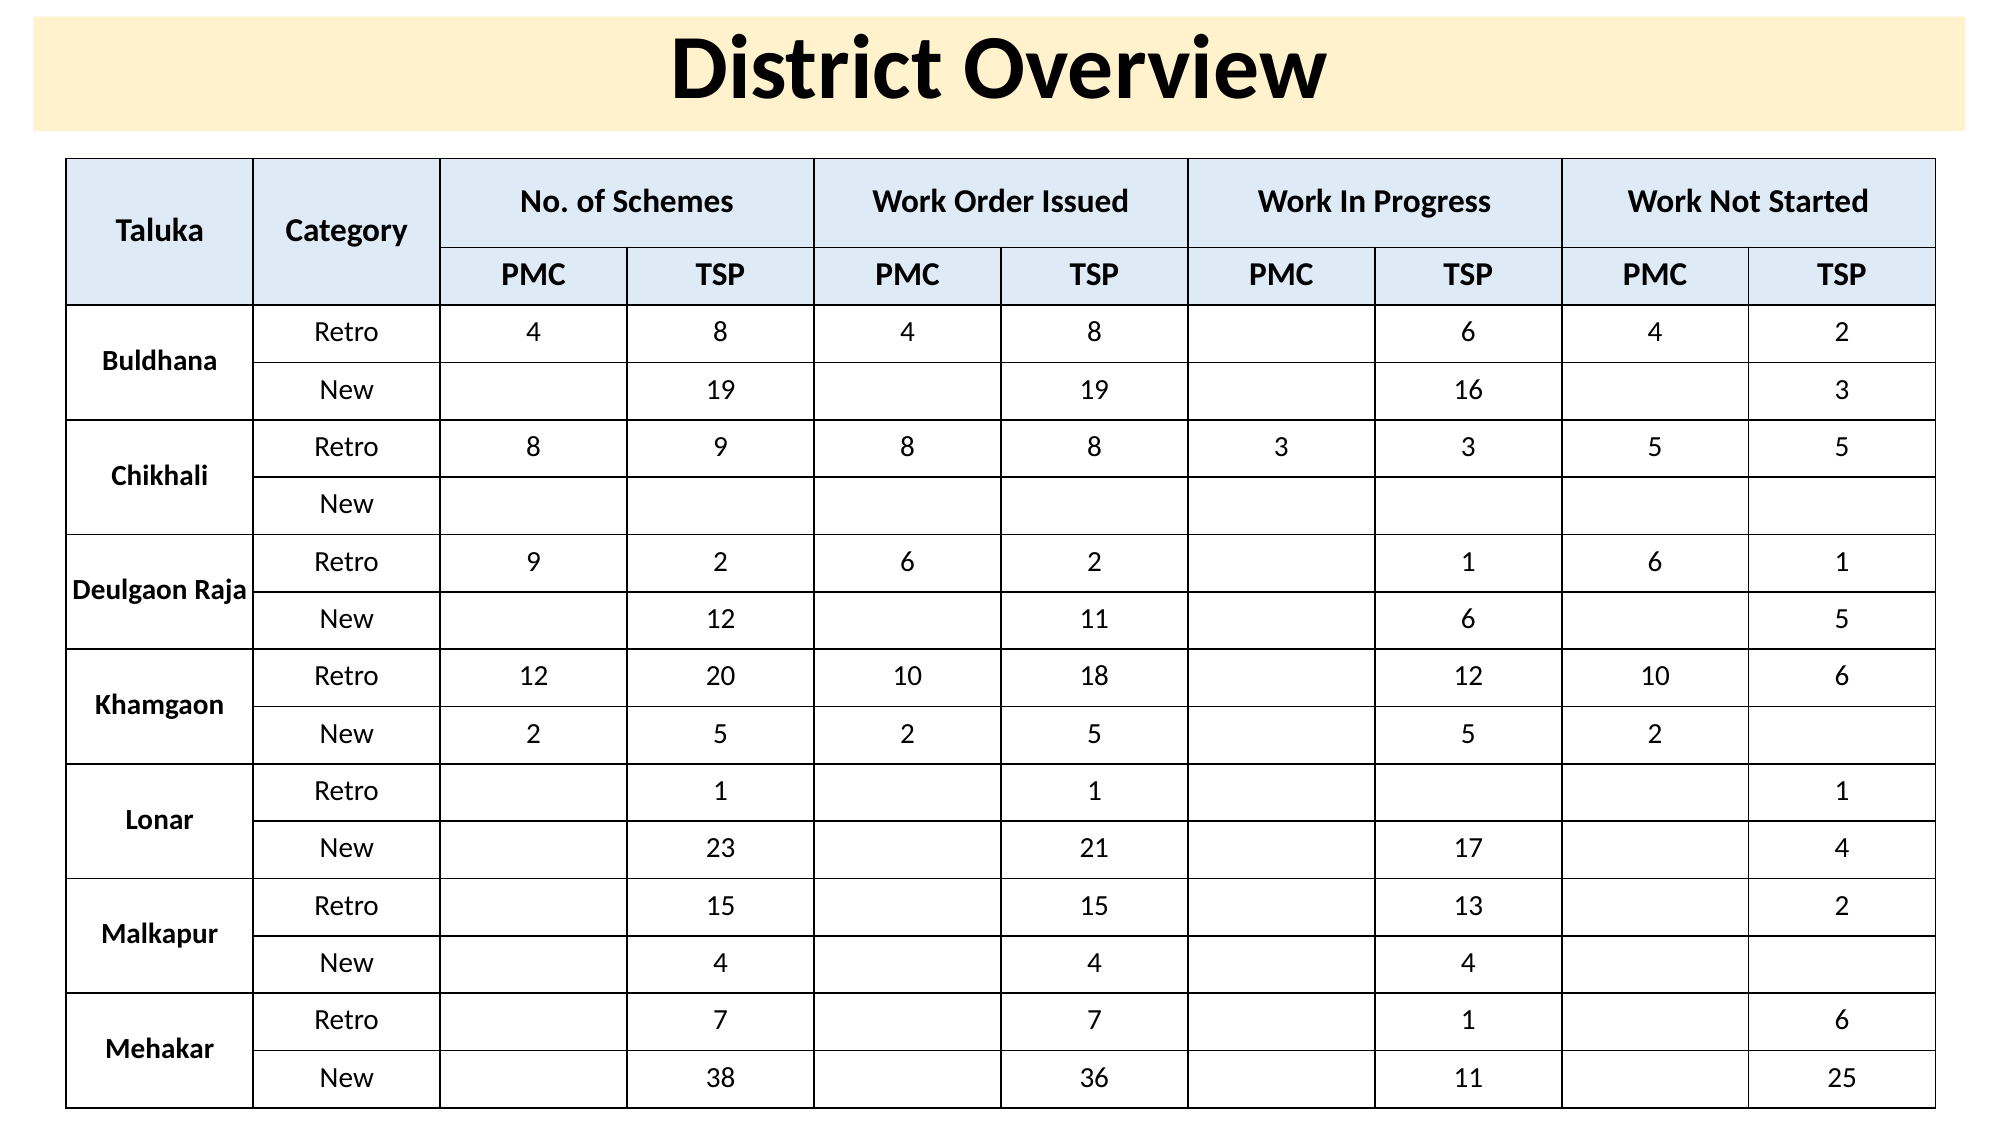

District Overview
| Taluka | Category | No. of Schemes |  | Work Order Issued |  | Work In Progress |  | Work Not Started |  |
| --- | --- | --- | --- | --- | --- | --- | --- | --- | --- |
|  |  | PMC | TSP | PMC | TSP | PMC | TSP | PMC | TSP |
| Buldhana | Retro | 4 | 8 | 4 | 8 | 0 | 6 | 4 | 2 |
|  | New | 0 | 19 |  | 19 | 0 | 16 | 0 | 3 |
| Chikhali | Retro | 8 | 9 | 8 | 8 | 3 | 3 | 5 | 5 |
|  | New | 0 | 0 |  |  | 0 | 0 | 0 | 0 |
| Deulgaon Raja | Retro | 9 | 2 | 6 | 2 | 0 | 1 | 6 | 1 |
|  | New | 0 | 12 |  | 11 | 0 | 6 | 0 | 5 |
| Khamgaon | Retro | 12 | 20 | 10 | 18 | 0 | 12 | 10 | 6 |
|  | New | 2 | 5 | 2 | 5 | 0 | 5 | 2 | 0 |
| Lonar | Retro | 0 | 1 |  | 1 | 0 | 0 | 0 | 1 |
|  | New | 0 | 23 |  | 21 | 0 | 17 | 0 | 4 |
| Malkapur | Retro | 0 | 15 |  | 15 | 0 | 13 | 0 | 2 |
|  | New | 0 | 4 |  | 4 | 0 | 4 | 0 | 0 |
| Mehakar | Retro | 0 | 7 |  | 7 | 0 | 1 | 0 | 6 |
|  | New | 0 | 38 |  | 36 | 0 | 11 | 0 | 25 |